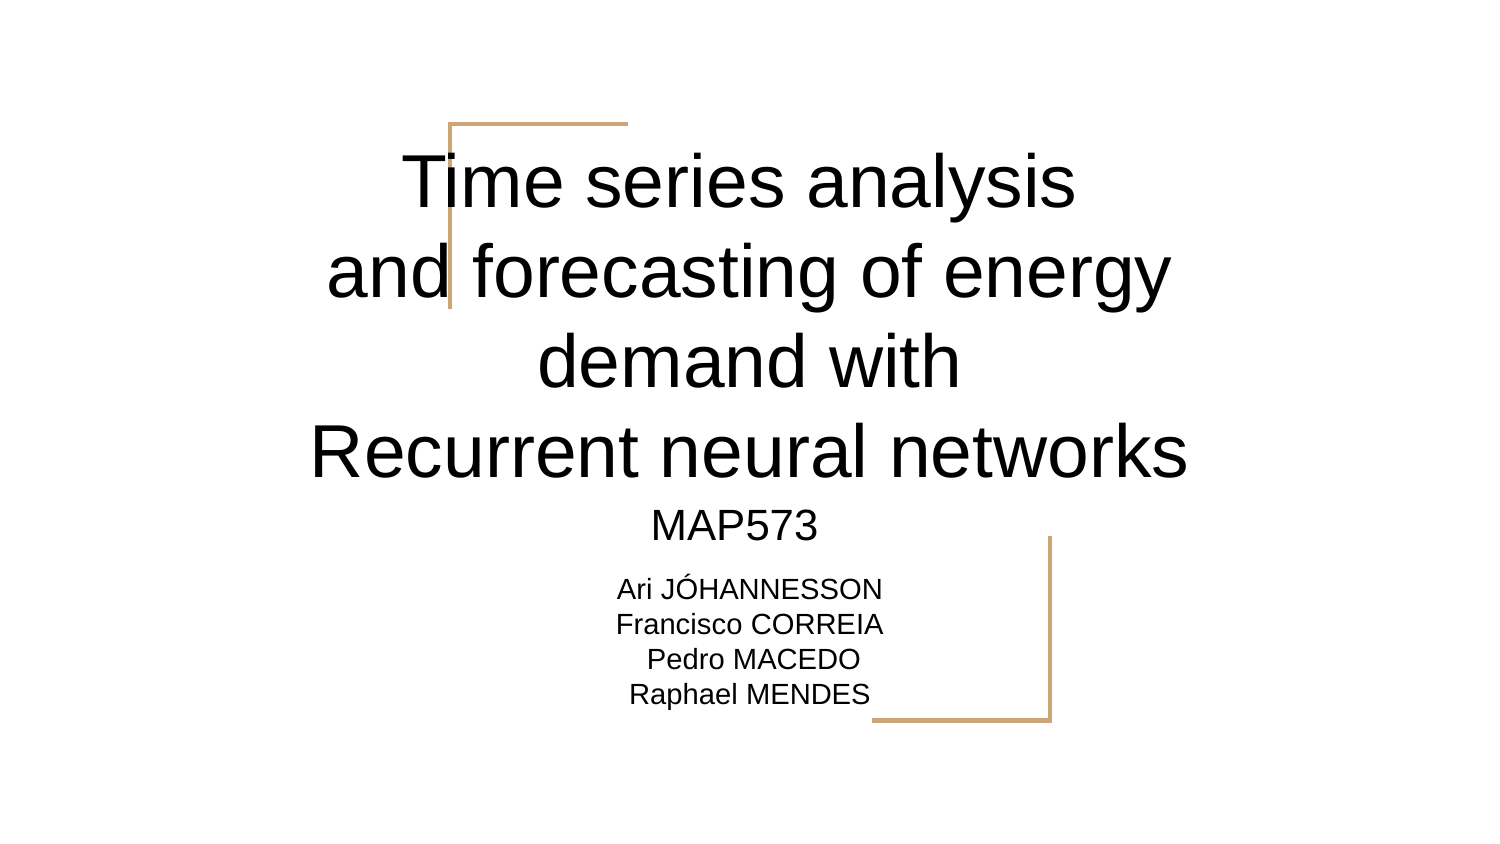

# Time series analysis
and forecasting of energy
 demand with
Recurrent neural networks
MAP573
Ari JÓHANNESSON
Francisco CORREIA
 Pedro MACEDO
Raphael MENDES